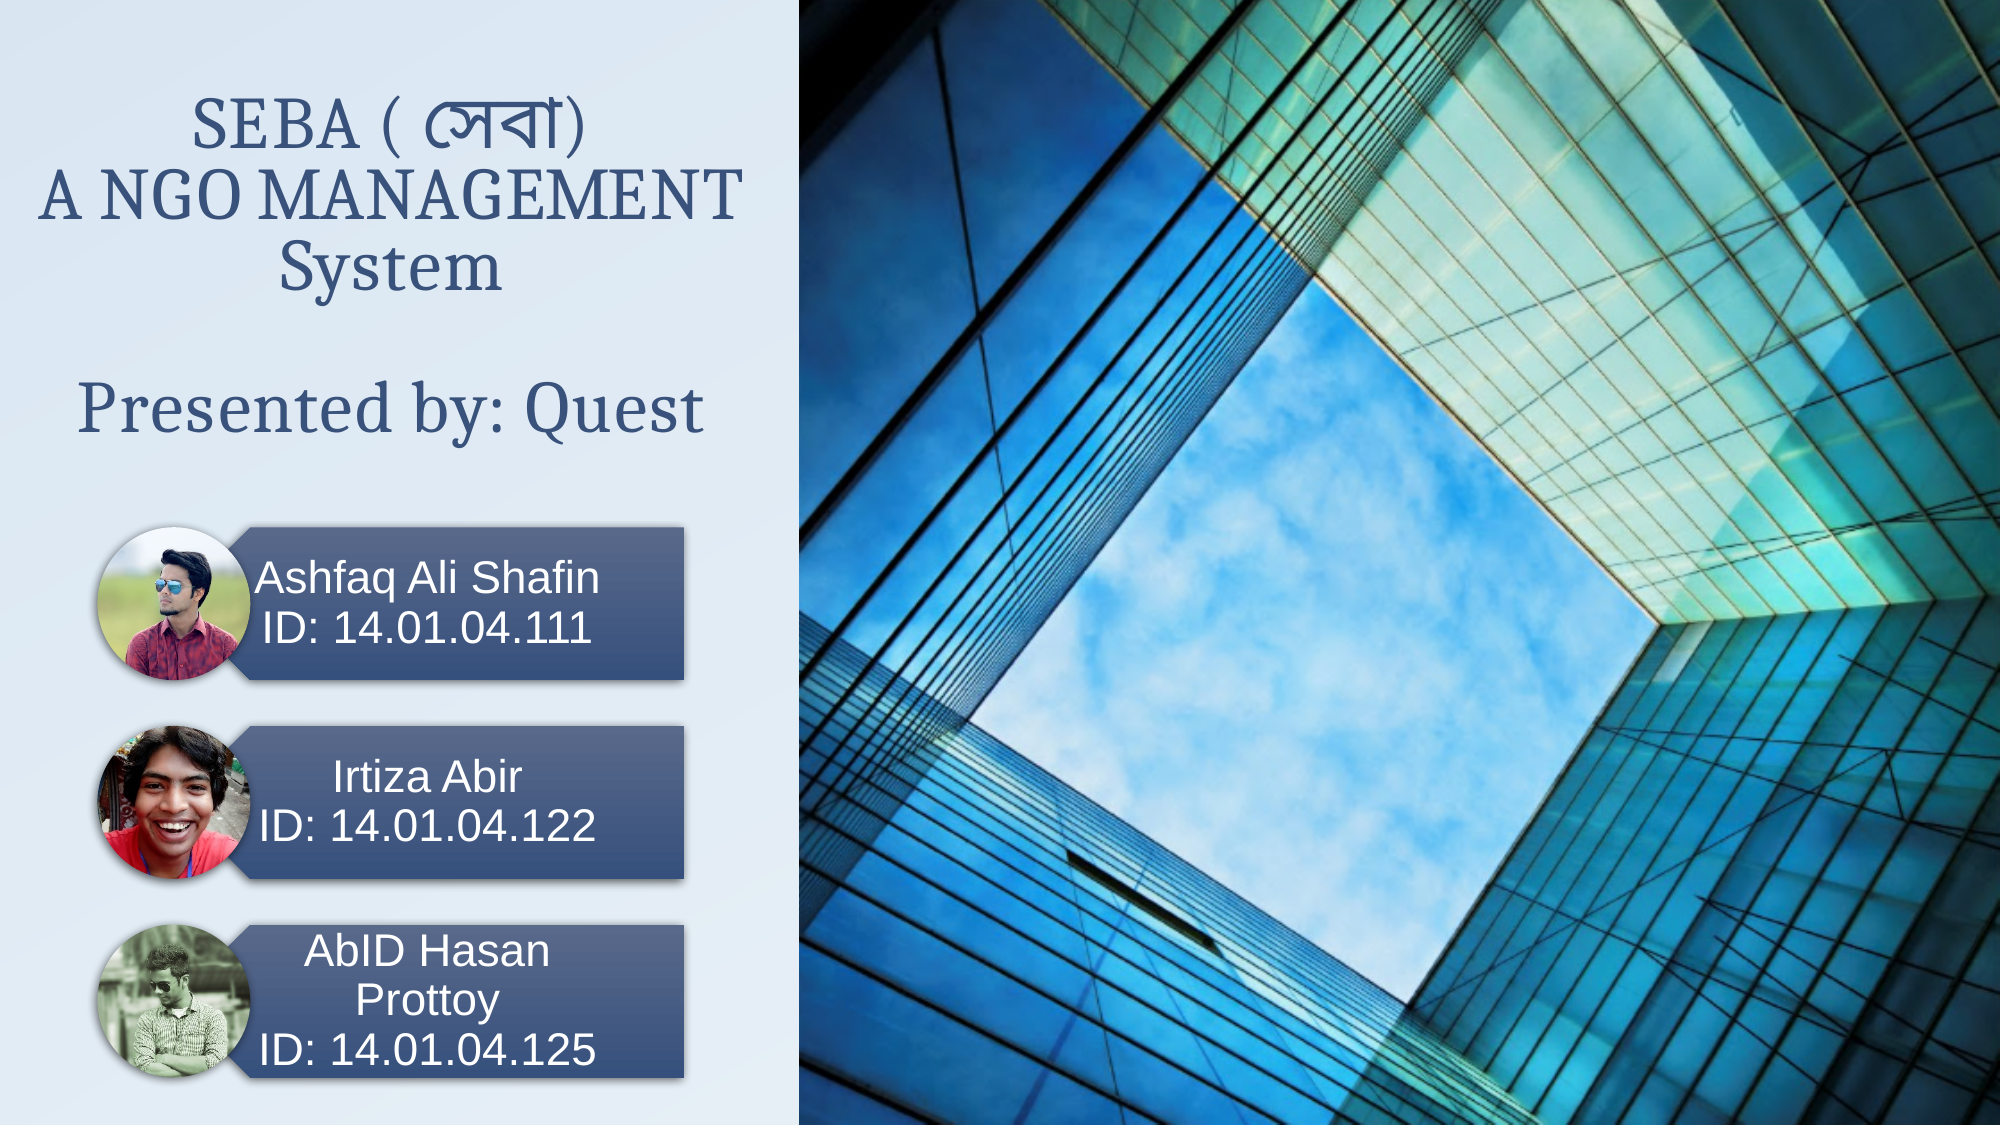

# SEBA ( সেবা) A NGO MANAGEMENT System Presented by: Quest
Ashfaq Ali Shafin
ID: 14.01.04.111
Irtiza Abir
ID: 14.01.04.122
AbID Hasan Prottoy
ID: 14.01.04.125